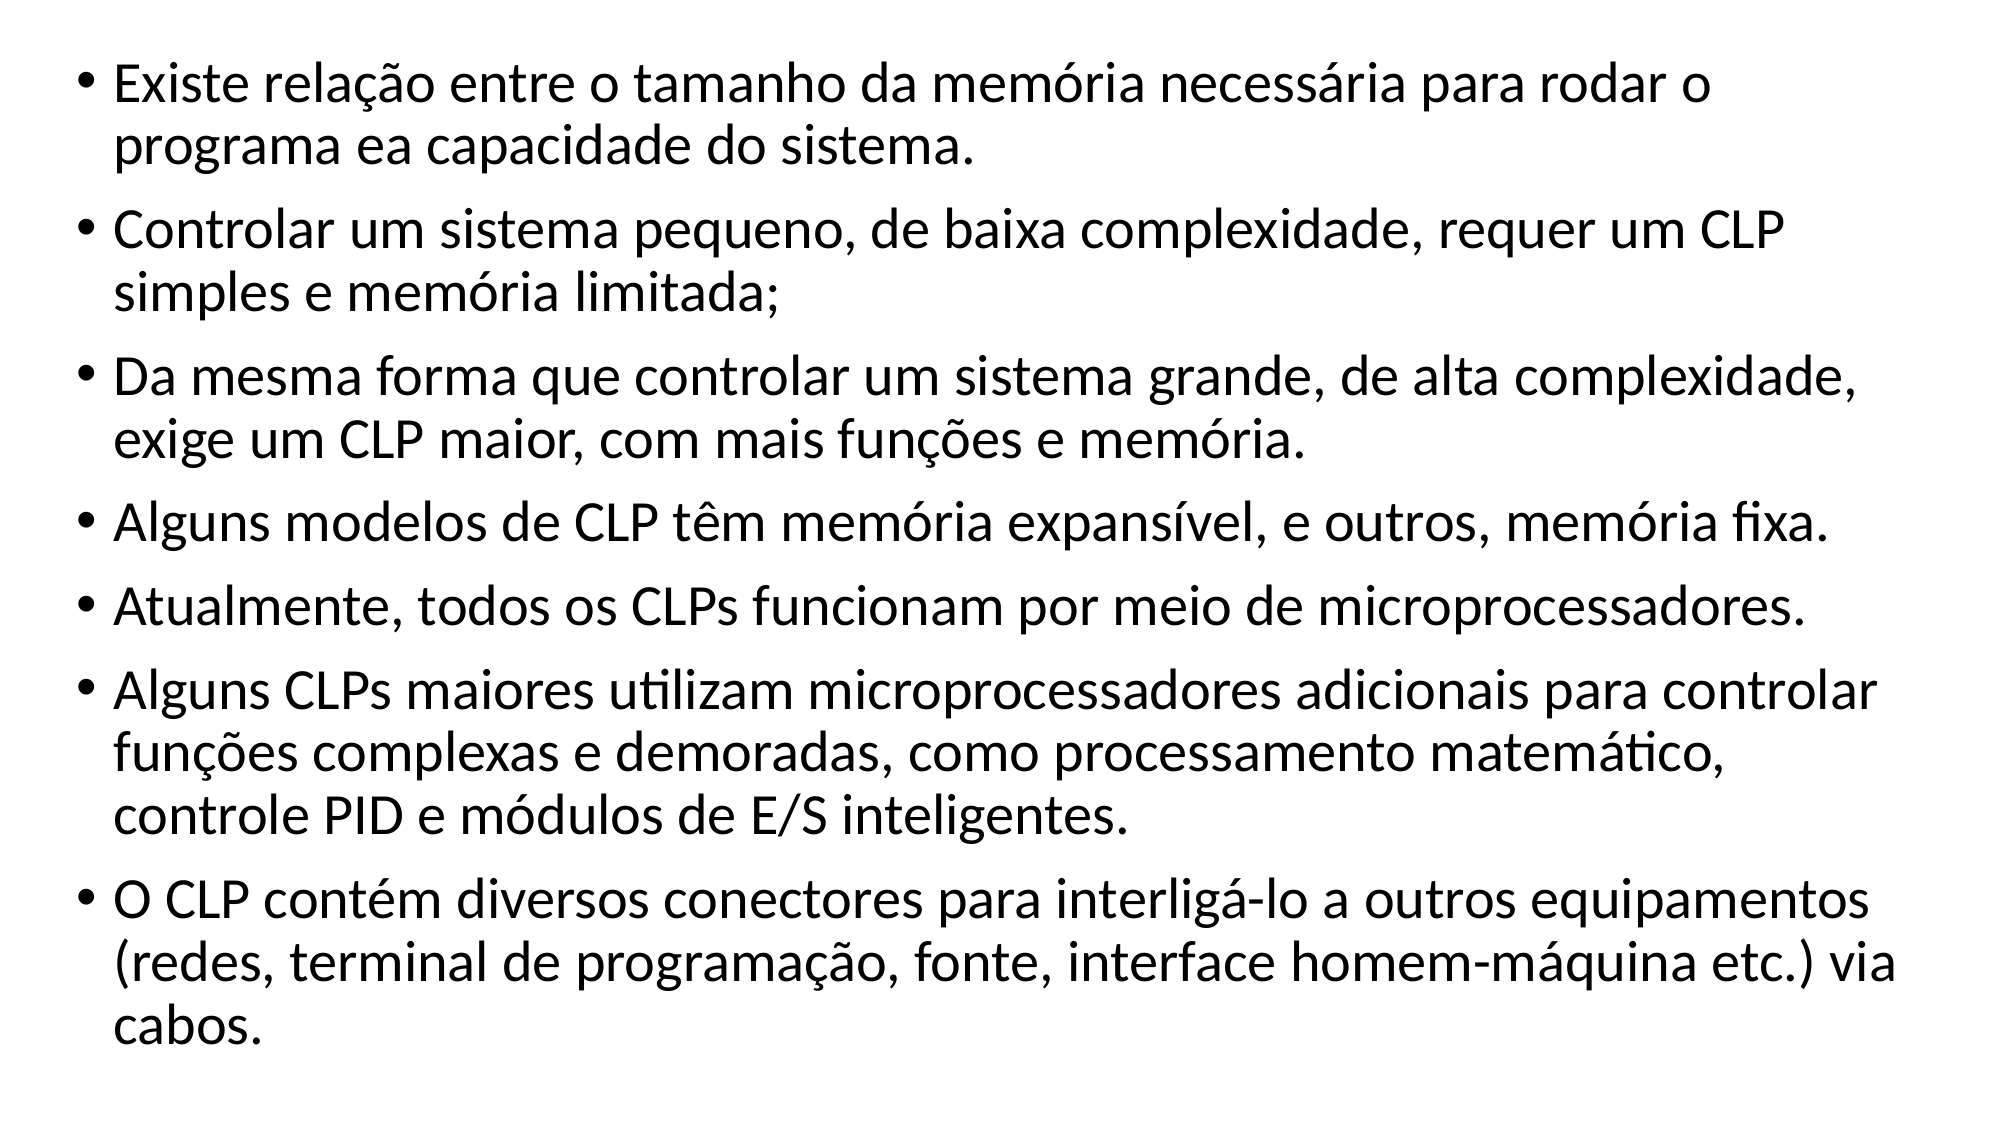

Existe relação entre o tamanho da memória necessária para rodar o programa ea capacidade do sistema.
Controlar um sistema pequeno, de baixa complexidade, requer um CLP simples e memória limitada;
Da mesma forma que controlar um sistema grande, de alta complexidade, exige um CLP maior, com mais funções e memória.
Alguns modelos de CLP têm memória expansível, e outros, memória fixa.
Atualmente, todos os CLPs funcionam por meio de microprocessadores.
Alguns CLPs maiores utilizam microprocessadores adicionais para controlar funções complexas e demoradas, como processamento matemático, controle PID e módulos de E/S inteligentes.
O CLP contém diversos conectores para interligá-lo a outros equipamentos (redes, terminal de programação, fonte, interface homem-máquina etc.) via cabos.